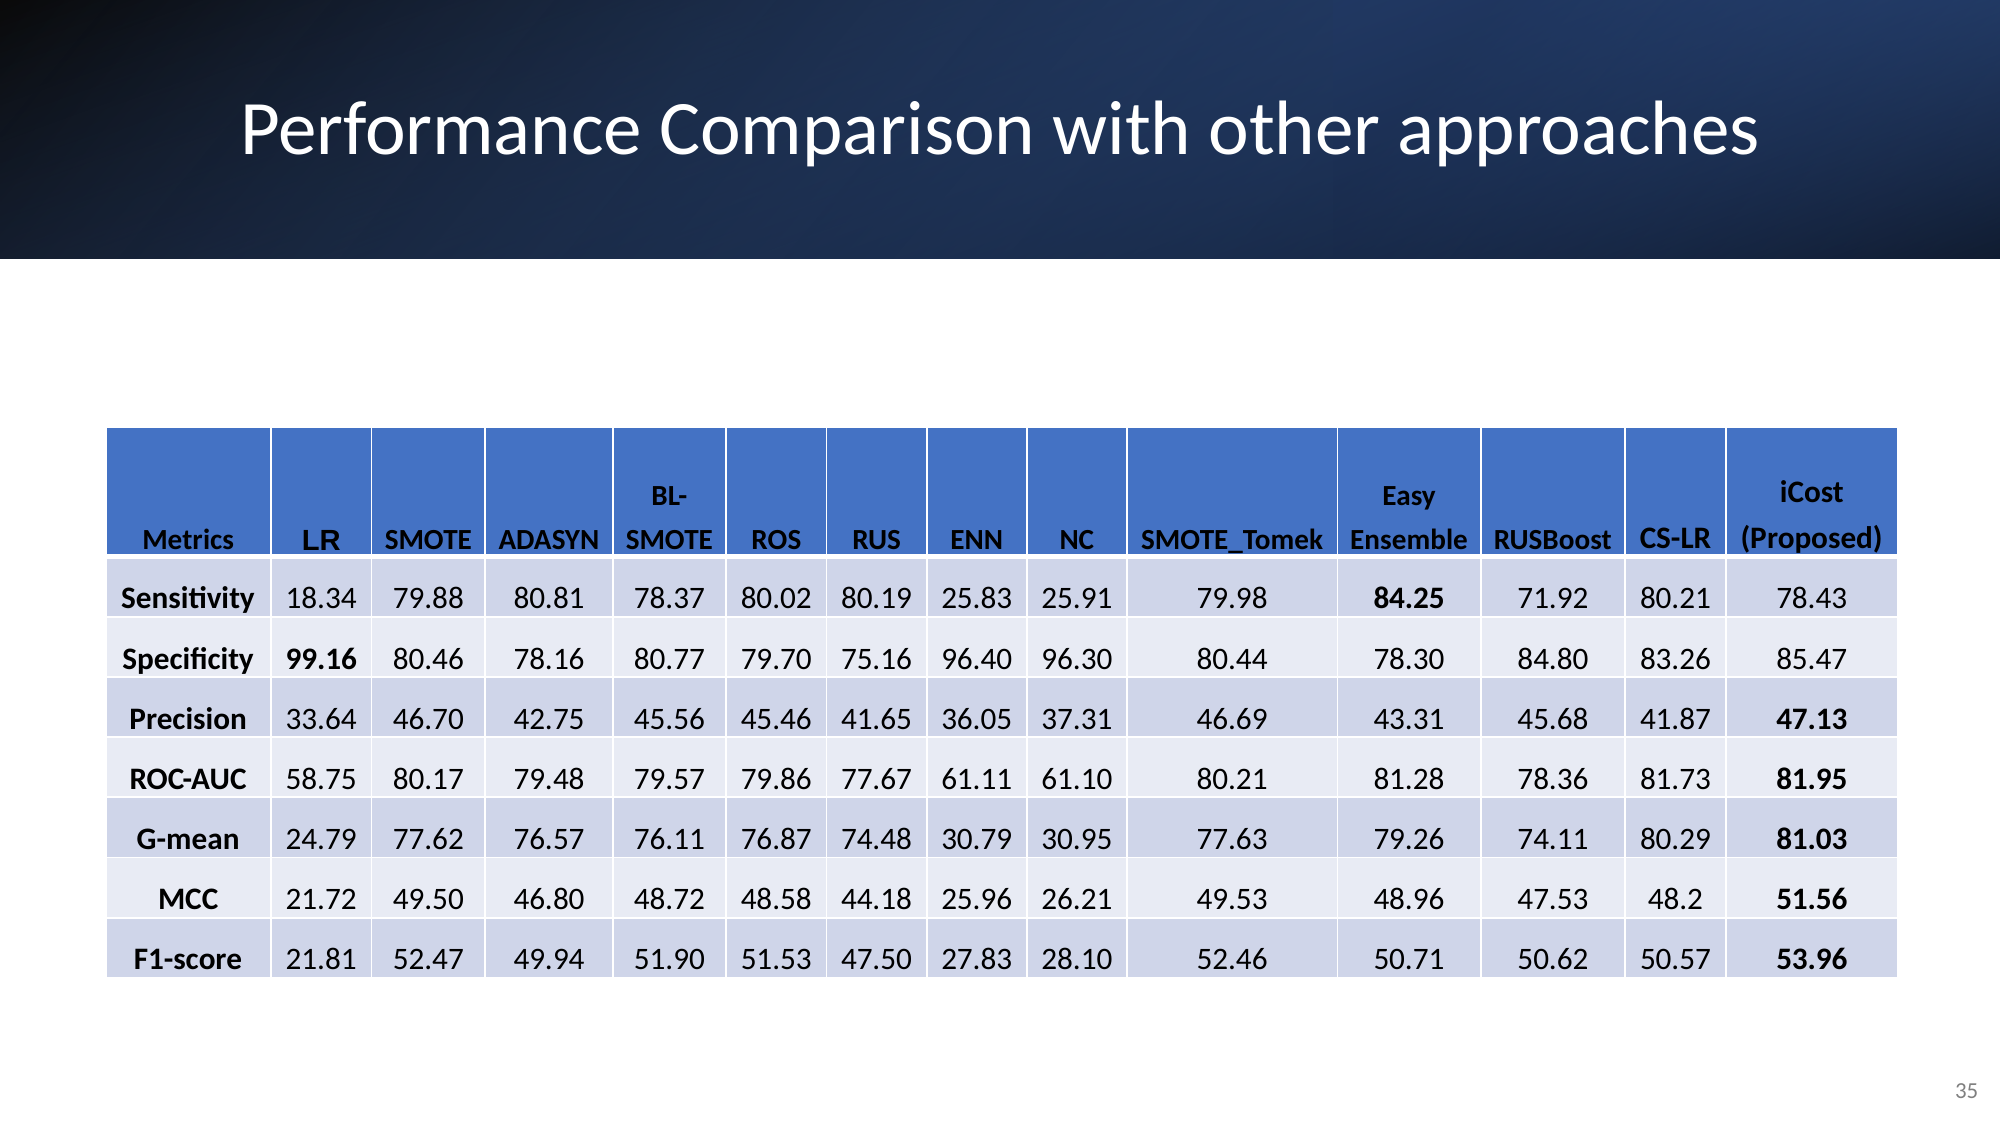

# Performance Comparison with other approaches
| Metrics | LR | SMOTE | ADASYN | BL-SMOTE | ROS | RUS | ENN | NC | SMOTE\_Tomek | Easy Ensemble | RUSBoost | CS-LR | iCost (Proposed) |
| --- | --- | --- | --- | --- | --- | --- | --- | --- | --- | --- | --- | --- | --- |
| Sensitivity | 18.34 | 79.88 | 80.81 | 78.37 | 80.02 | 80.19 | 25.83 | 25.91 | 79.98 | 84.25 | 71.92 | 80.21 | 78.43 |
| Specificity | 99.16 | 80.46 | 78.16 | 80.77 | 79.70 | 75.16 | 96.40 | 96.30 | 80.44 | 78.30 | 84.80 | 83.26 | 85.47 |
| Precision | 33.64 | 46.70 | 42.75 | 45.56 | 45.46 | 41.65 | 36.05 | 37.31 | 46.69 | 43.31 | 45.68 | 41.87 | 47.13 |
| ROC-AUC | 58.75 | 80.17 | 79.48 | 79.57 | 79.86 | 77.67 | 61.11 | 61.10 | 80.21 | 81.28 | 78.36 | 81.73 | 81.95 |
| G-mean | 24.79 | 77.62 | 76.57 | 76.11 | 76.87 | 74.48 | 30.79 | 30.95 | 77.63 | 79.26 | 74.11 | 80.29 | 81.03 |
| MCC | 21.72 | 49.50 | 46.80 | 48.72 | 48.58 | 44.18 | 25.96 | 26.21 | 49.53 | 48.96 | 47.53 | 48.2 | 51.56 |
| F1-score | 21.81 | 52.47 | 49.94 | 51.90 | 51.53 | 47.50 | 27.83 | 28.10 | 52.46 | 50.71 | 50.62 | 50.57 | 53.96 |
35